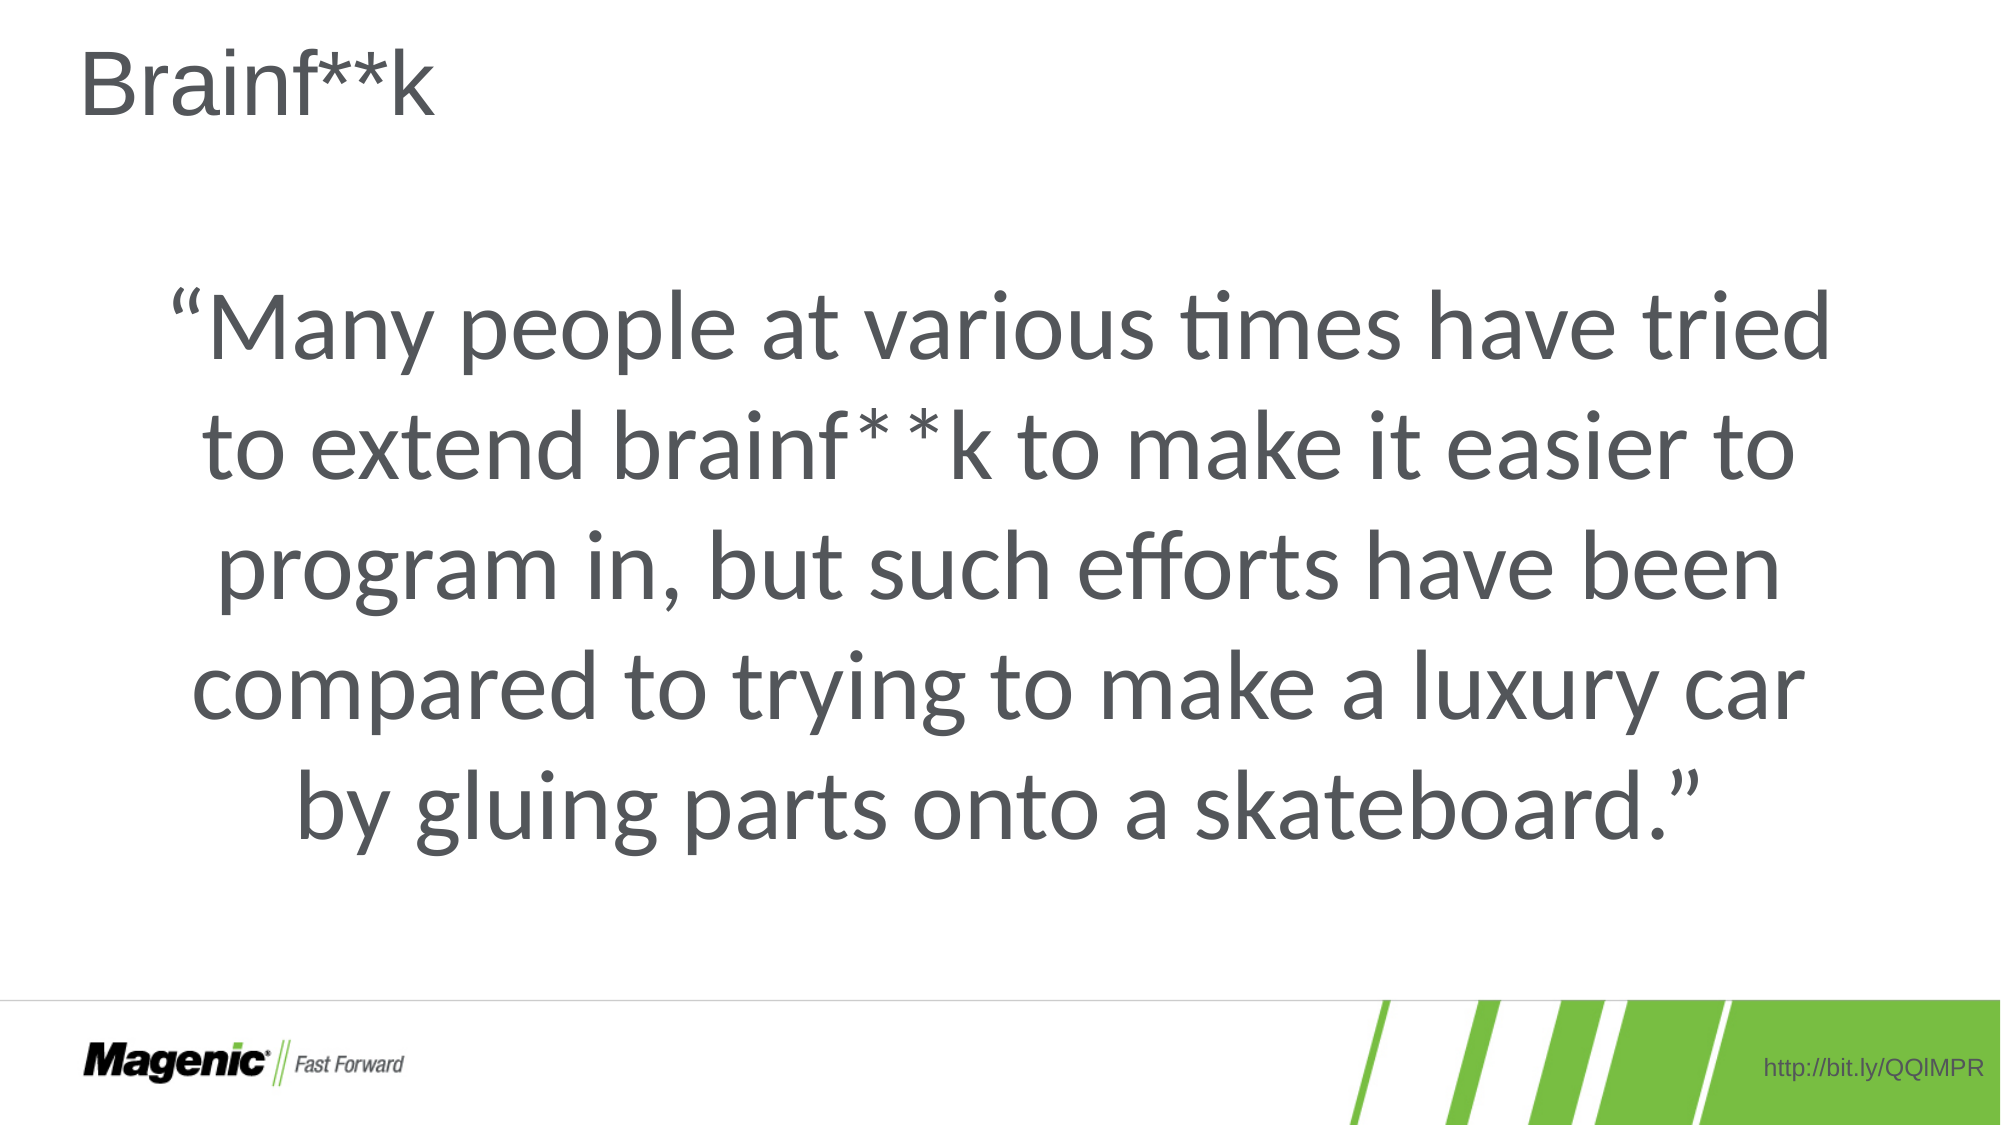

# Brainf**k
“Many people at various times have tried to extend brainf**k to make it easier to program in, but such efforts have been compared to trying to make a luxury car by gluing parts onto a skateboard.”
http://bit.ly/QQlMPR